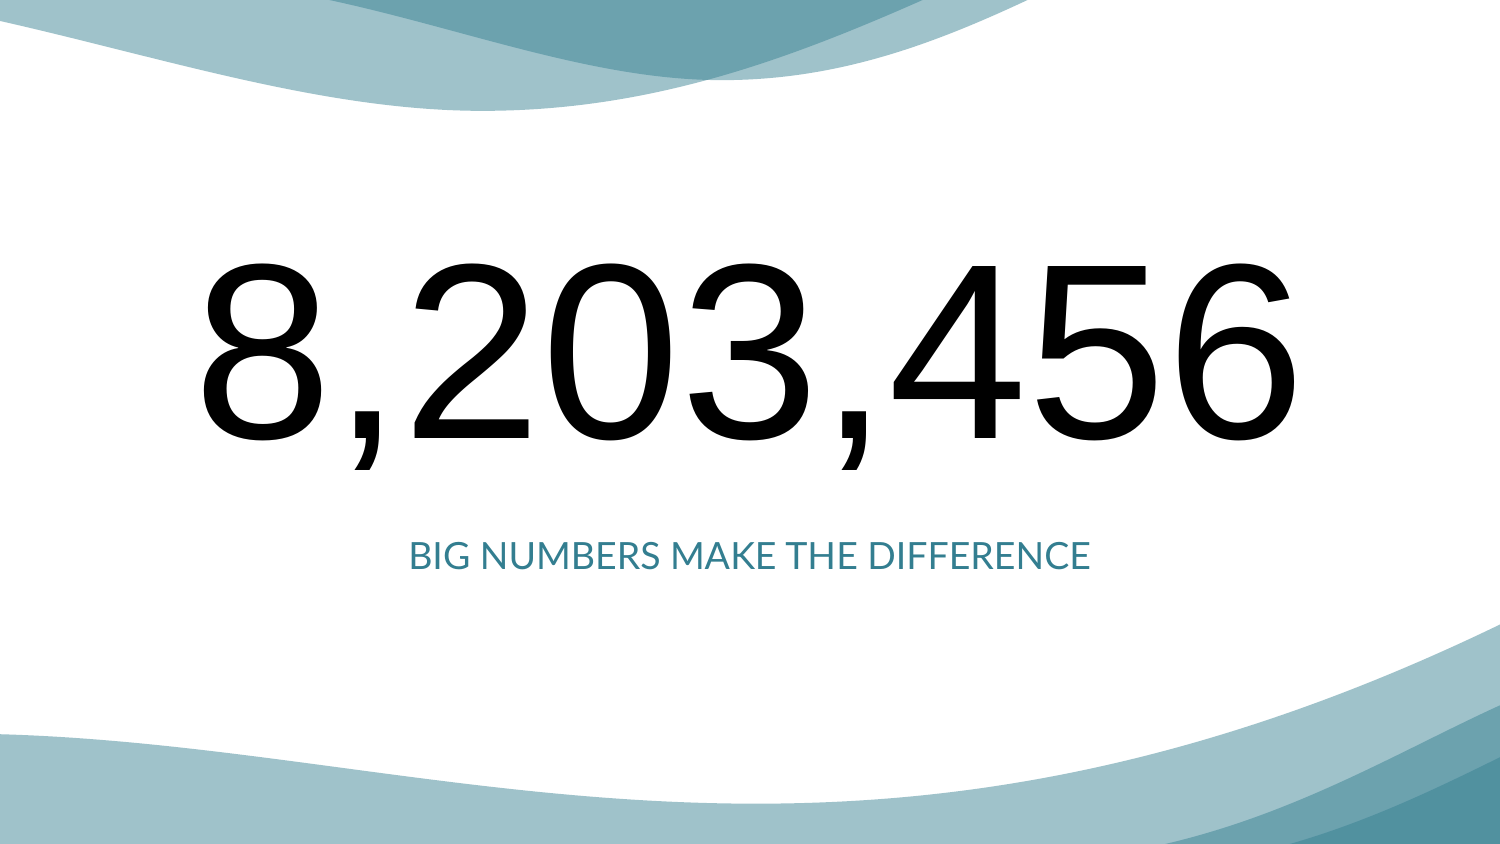

# 8,203,456
BIG NUMBERS MAKE THE DIFFERENCE